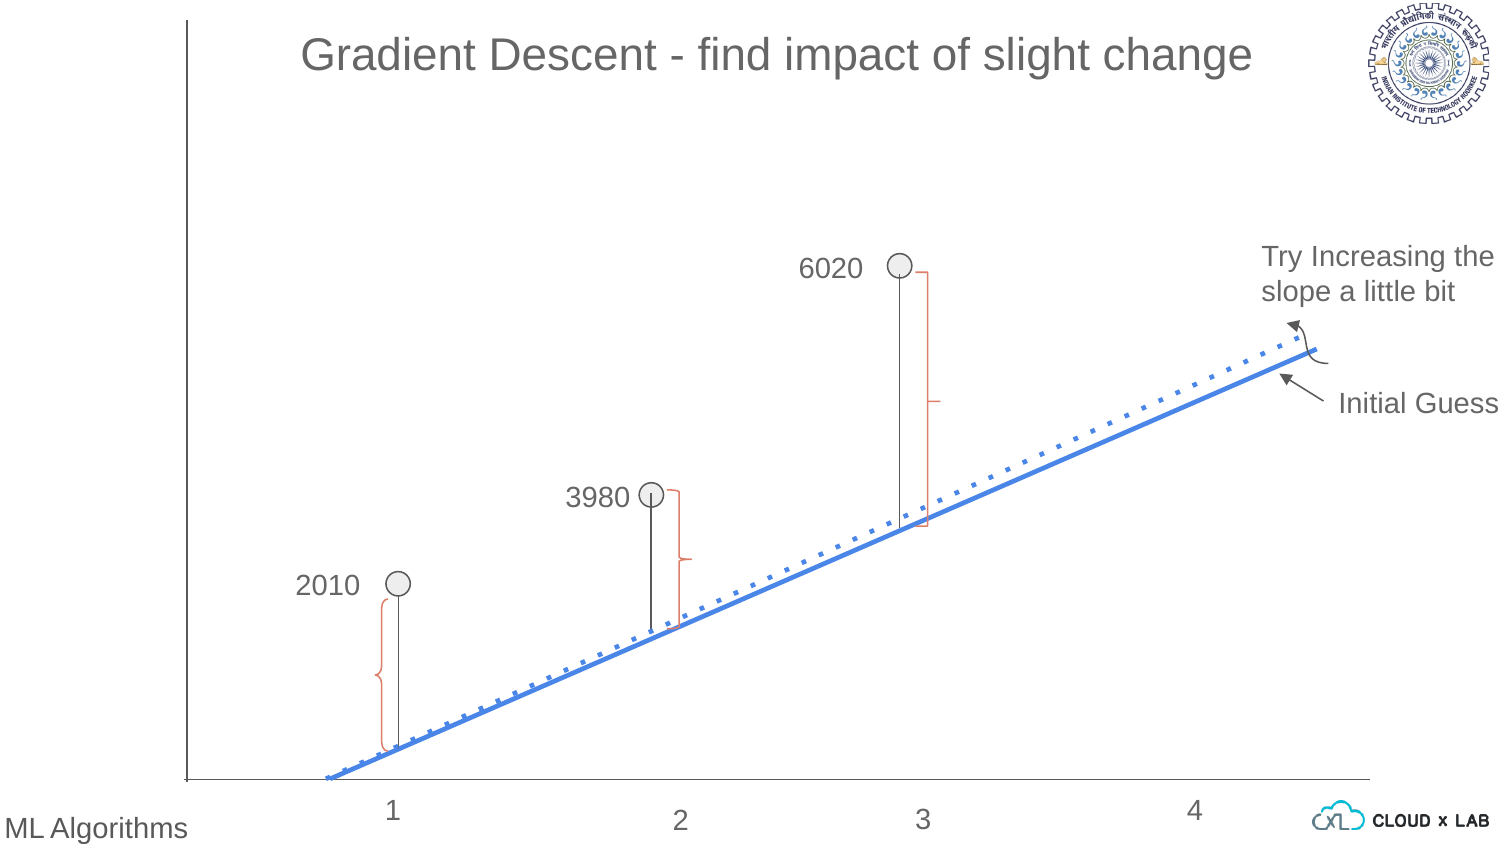

Gradient Descent - find impact of slight change

Try Increasing the slope a little bit
6020

Initial Guess
3980

2010

1
4
3
2